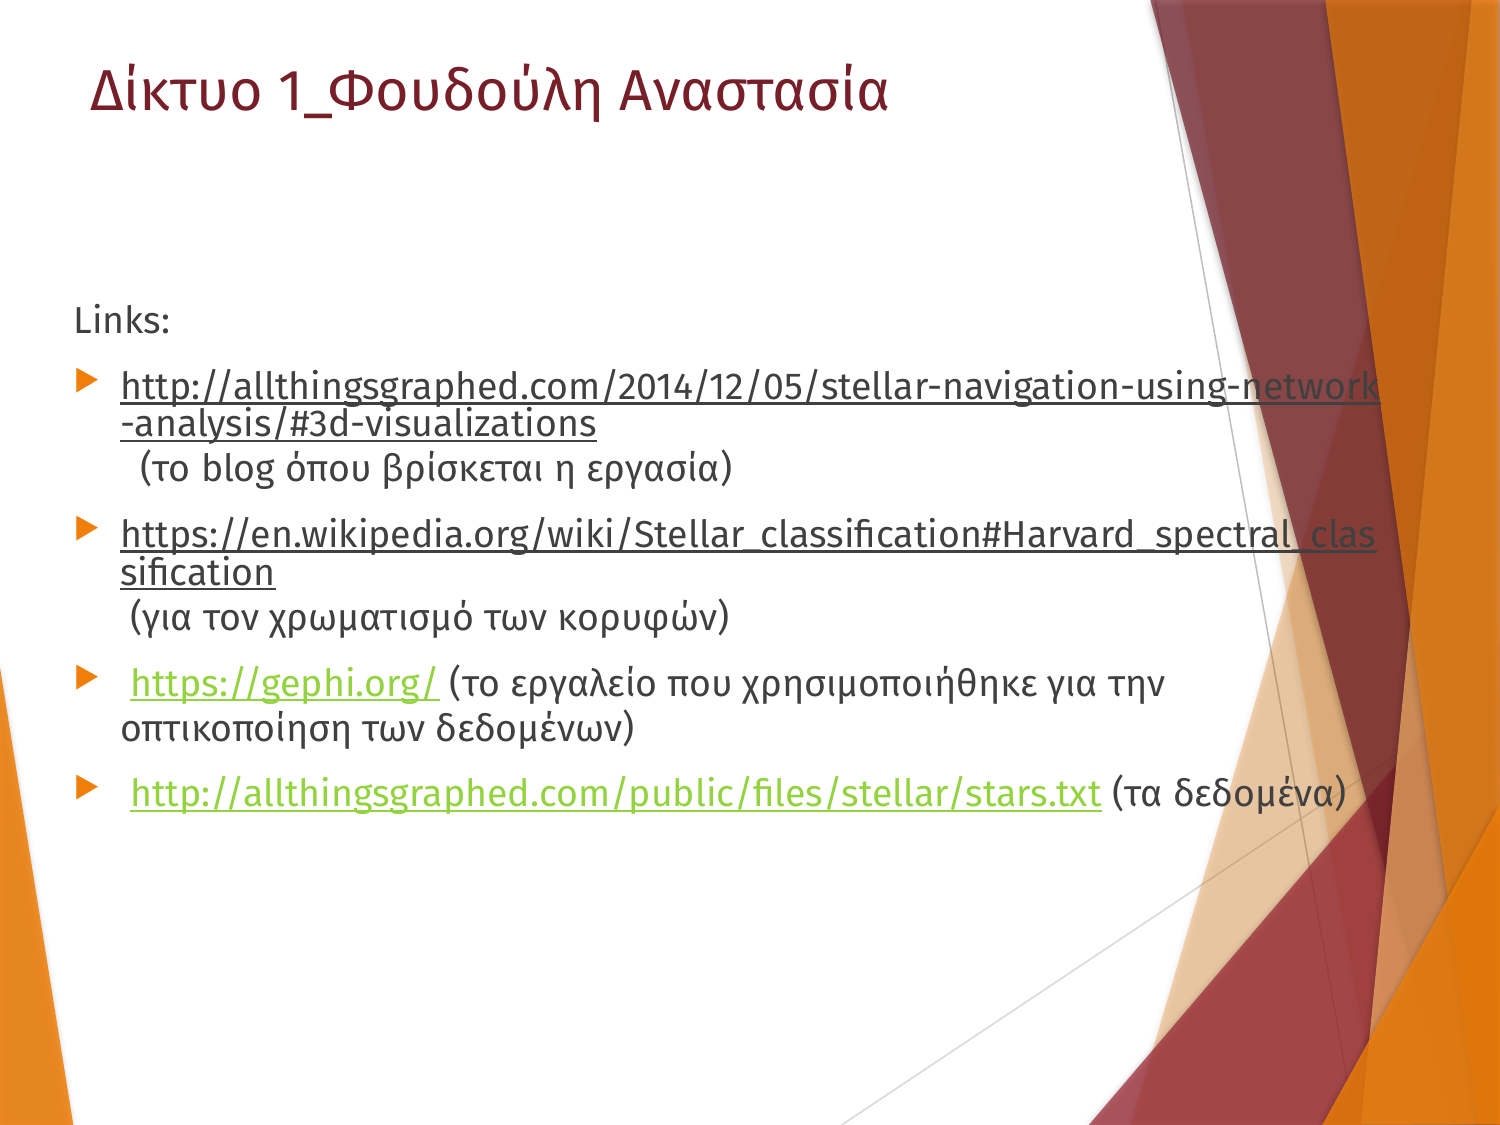

# Δίκτυο 1_Φουδούλη Αναστασία

Links:
http://allthingsgraphed.com/2014/12/05/stellar-navigation-using-network-analysis/#3d-visualizations  (το blog όπου βρίσκεται η εργασία)
https://en.wikipedia.org/wiki/Stellar_classification#Harvard_spectral_classification (για τον χρωματισμό των κορυφών)
 https://gephi.org/ (το εργαλείο που χρησιμοποιήθηκε για την οπτικοποίηση των δεδομένων)
 http://allthingsgraphed.com/public/files/stellar/stars.txt (τα δεδομένα)